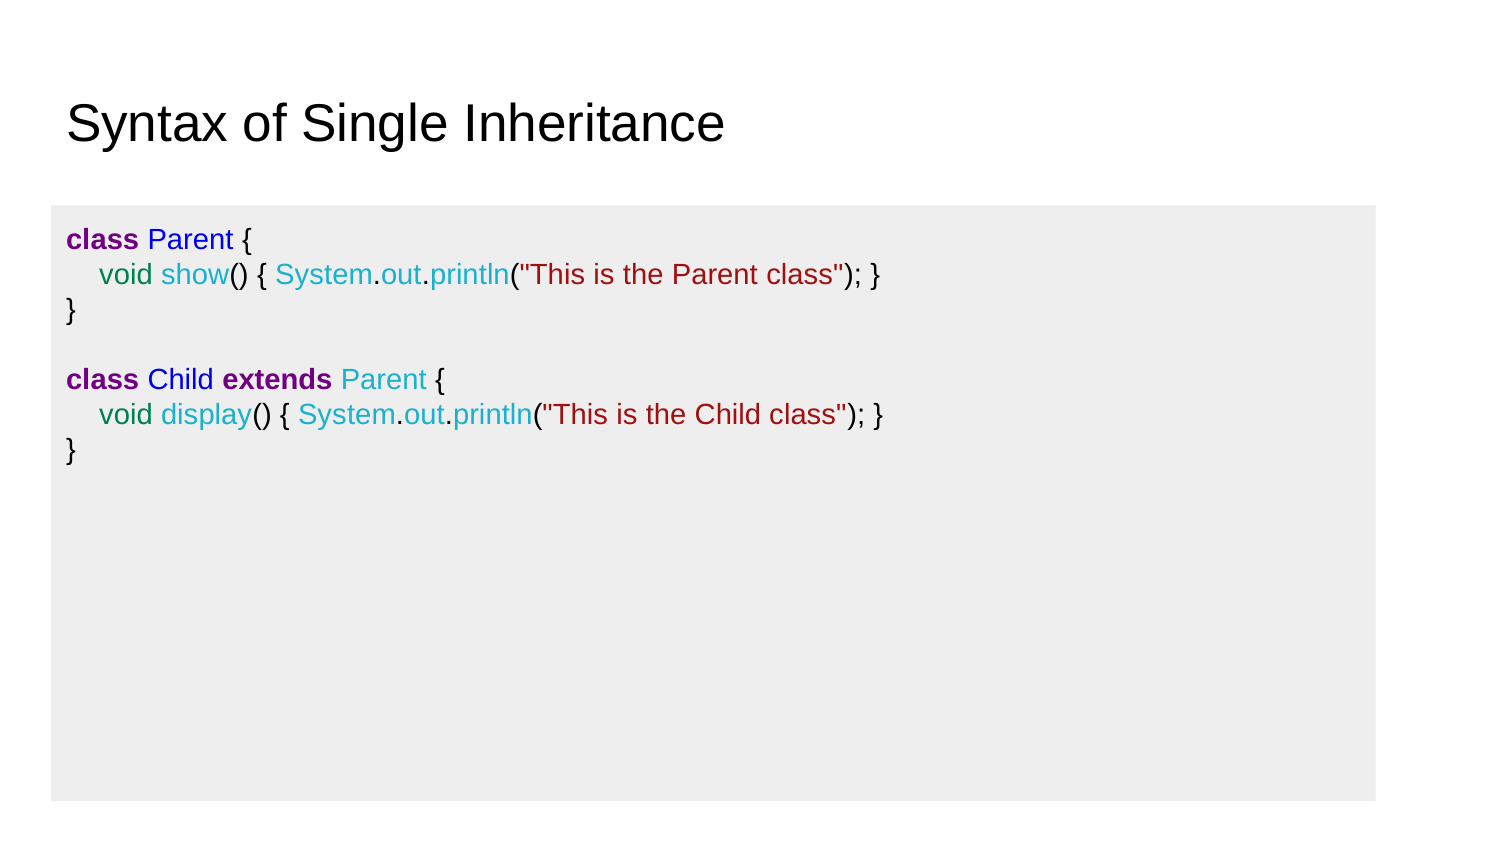

# Syntax of Single Inheritance

class Parent {
    void show() { System.out.println("This is the Parent class"); }
}

class Child extends Parent {
    void display() { System.out.println("This is the Child class"); }
}